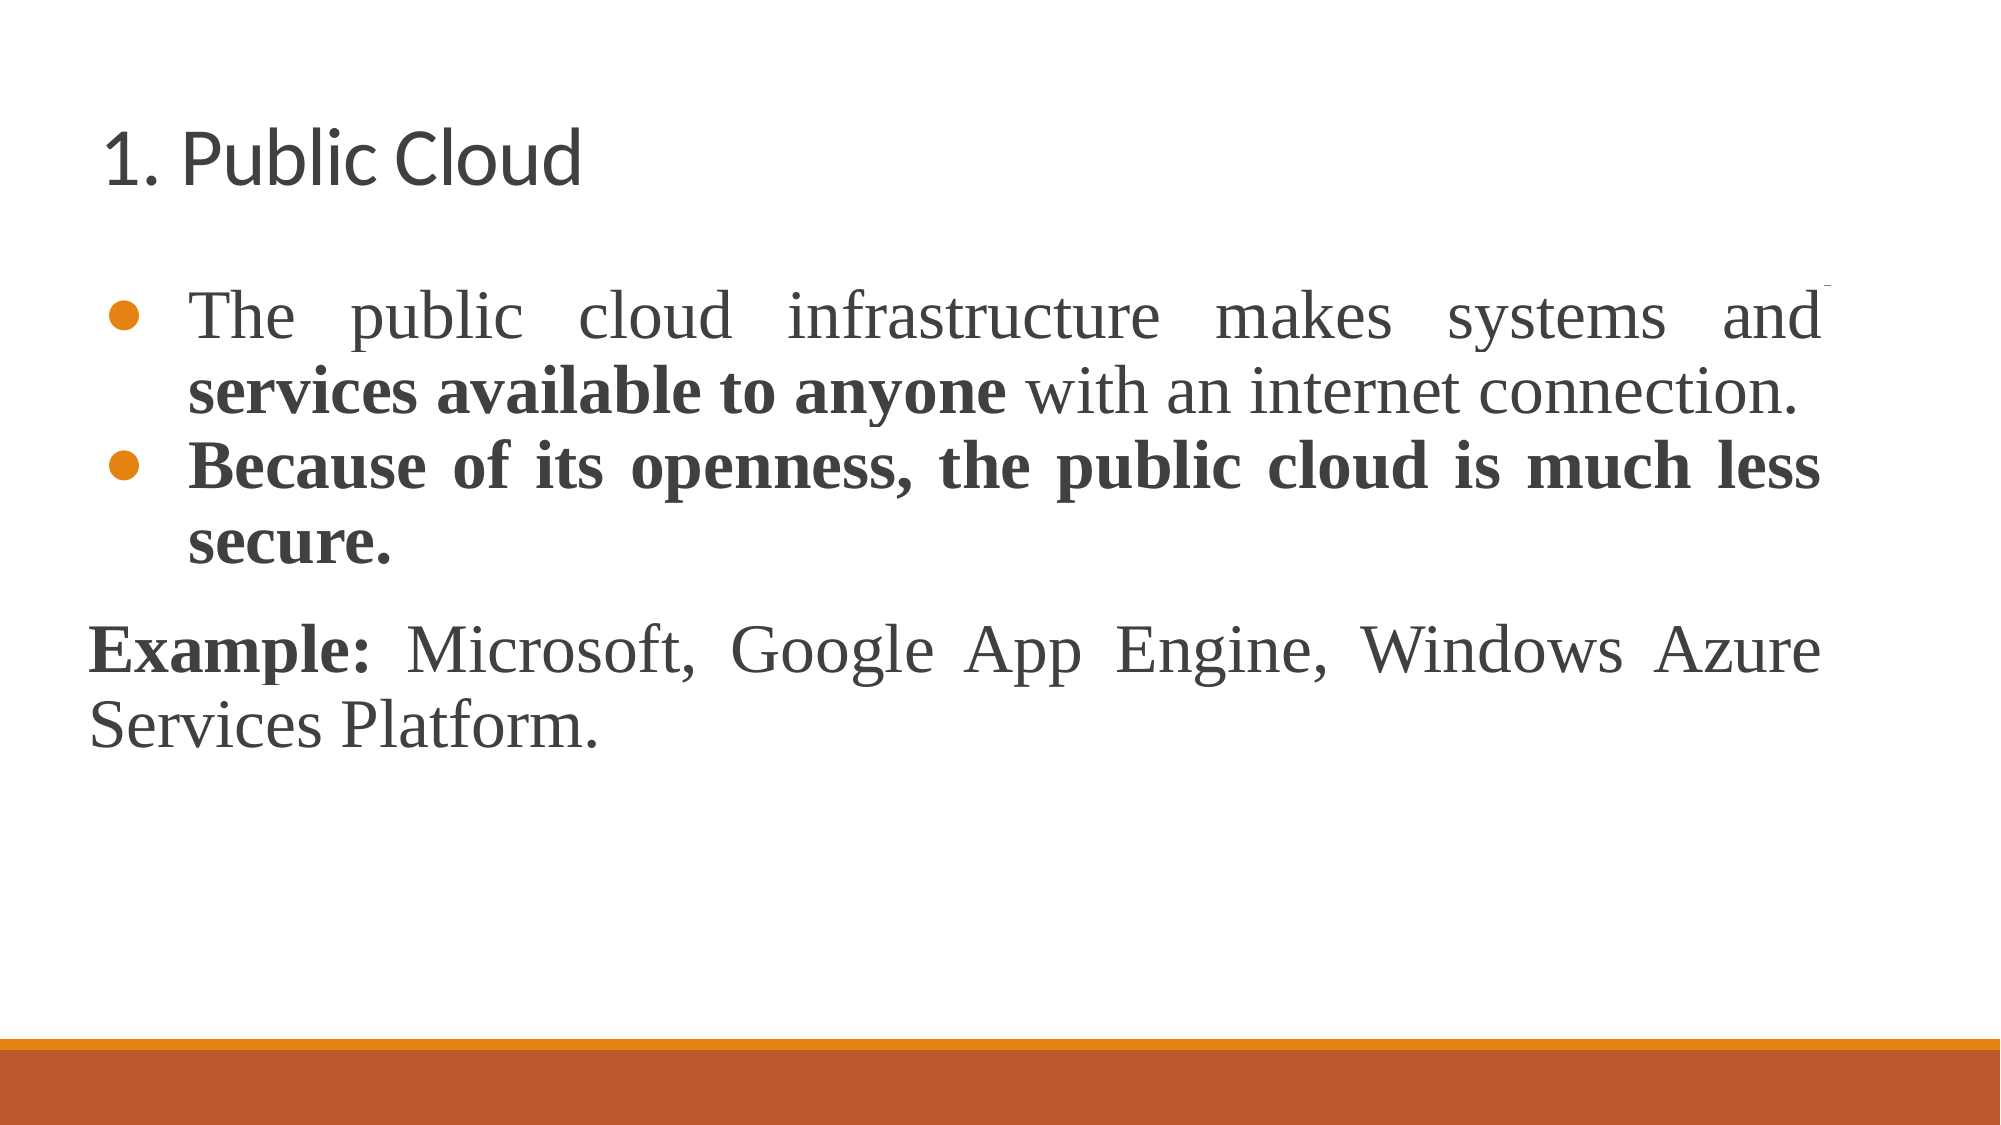

# Public Cloud
The public cloud infrastructure makes systems and services available to anyone with an internet connection.
Because of its openness, the public cloud is much less secure.
Example: Microsoft, Google App Engine, Windows Azure Services Platform.